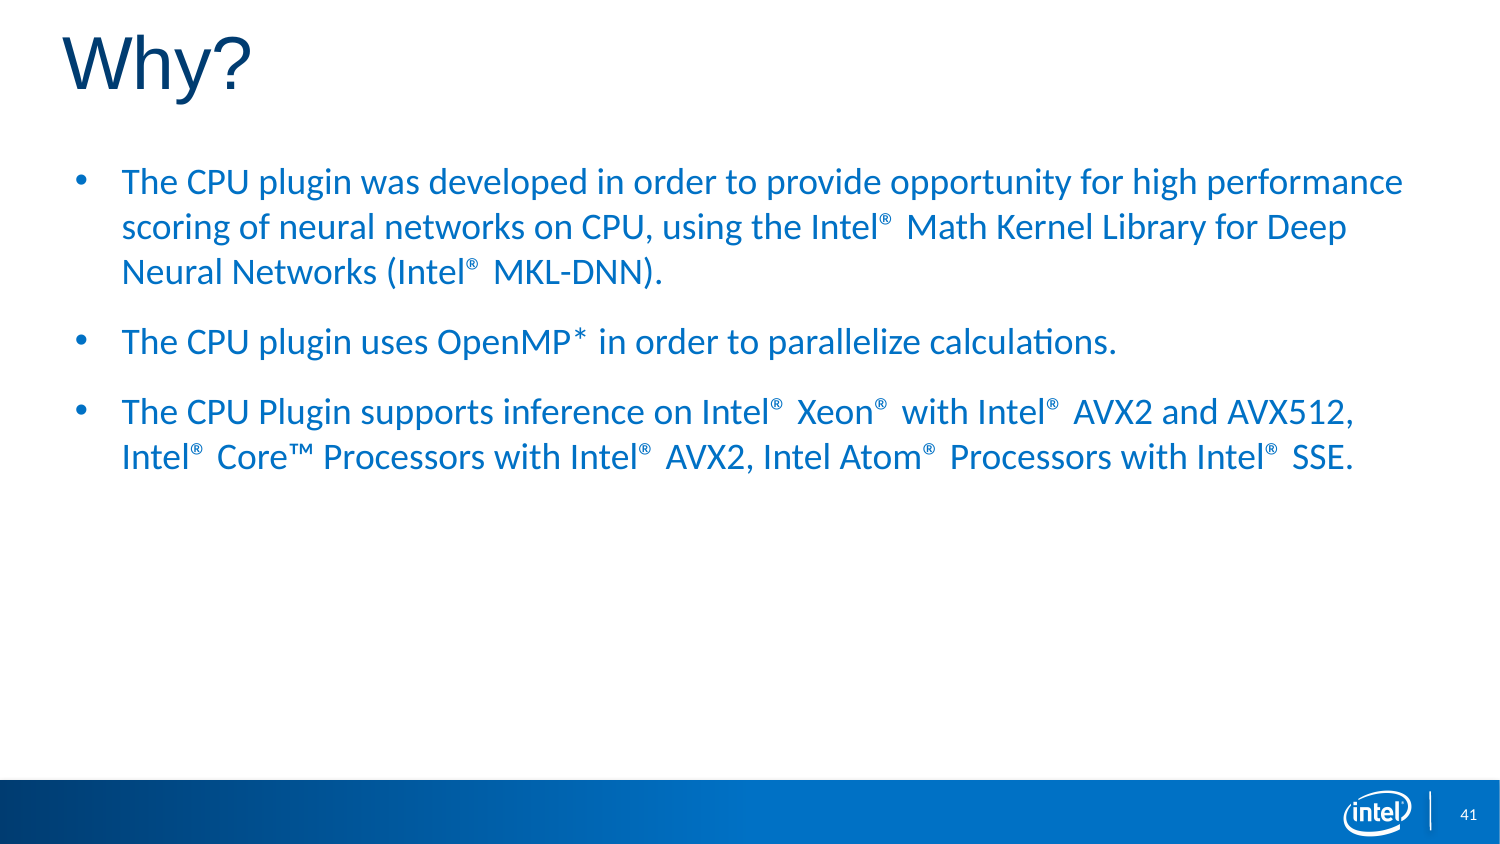

# Why?
The CPU plugin was developed in order to provide opportunity for high performance scoring of neural networks on CPU, using the Intel® Math Kernel Library for Deep Neural Networks (Intel® MKL-DNN).
The CPU plugin uses OpenMP* in order to parallelize calculations.
The CPU Plugin supports inference on Intel® Xeon® with Intel® AVX2 and AVX512, Intel® Core™ Processors with Intel® AVX2, Intel Atom® Processors with Intel® SSE.
41